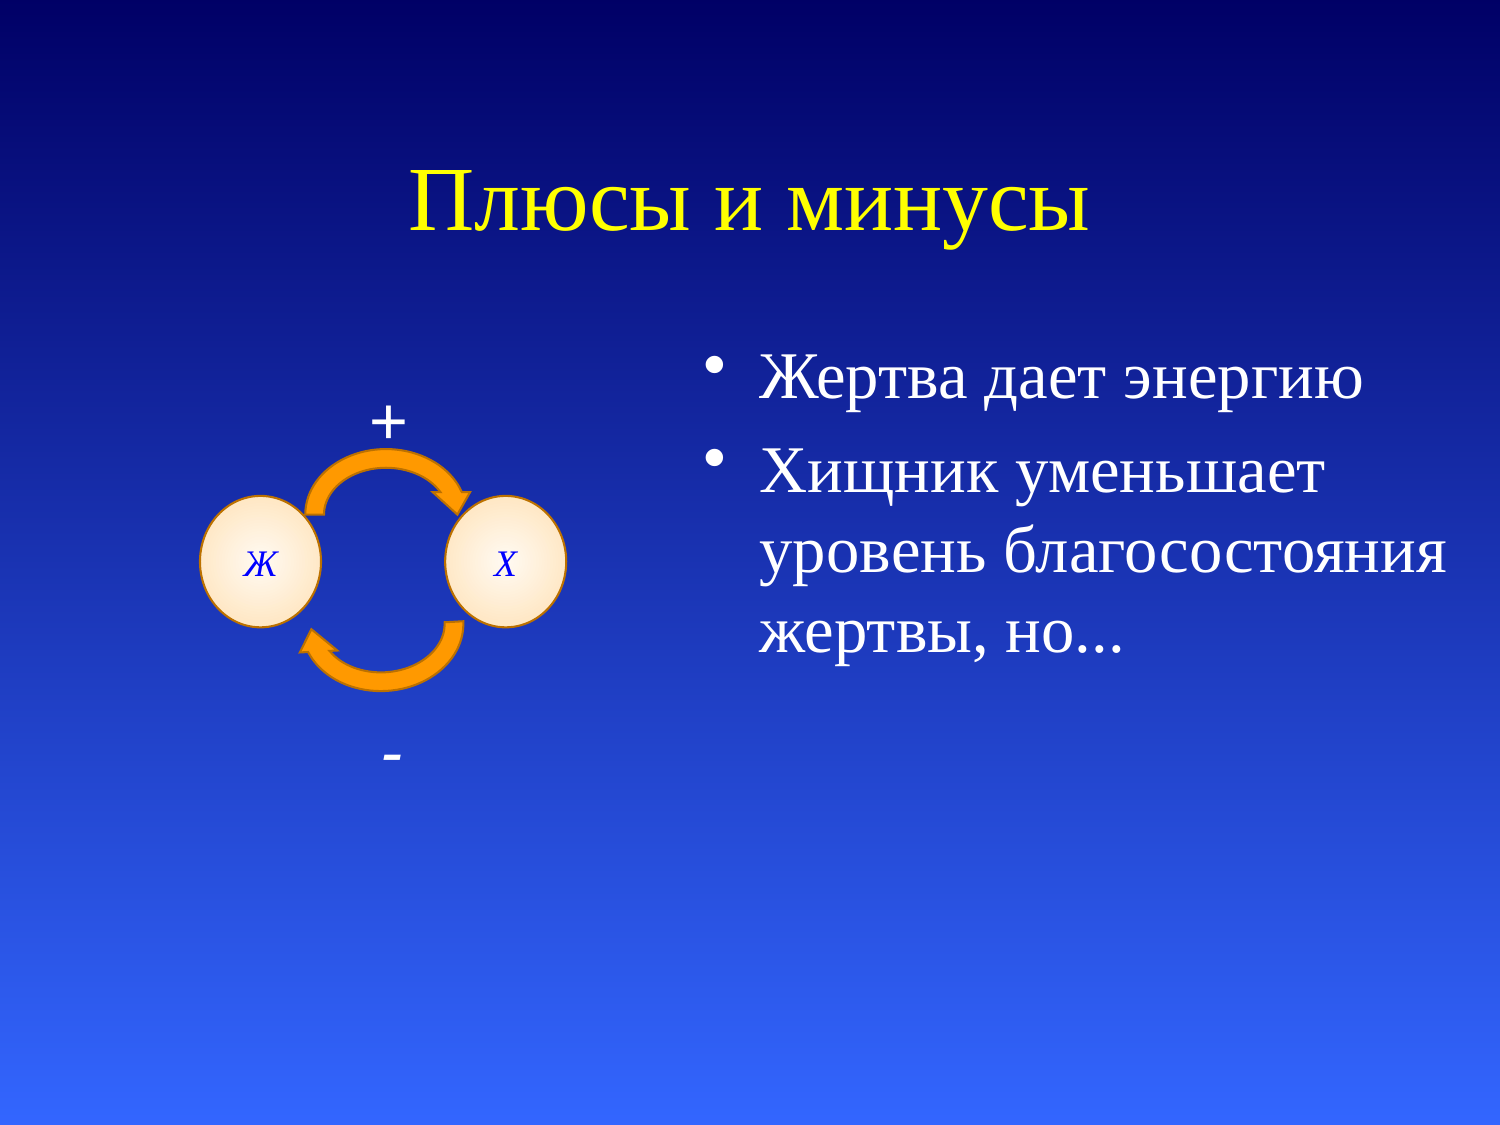

# Плюсы и минусы
Жертва дает энергию
Хищник уменьшает уровень благосостояния жертвы, но...
+

Ж
Х

-